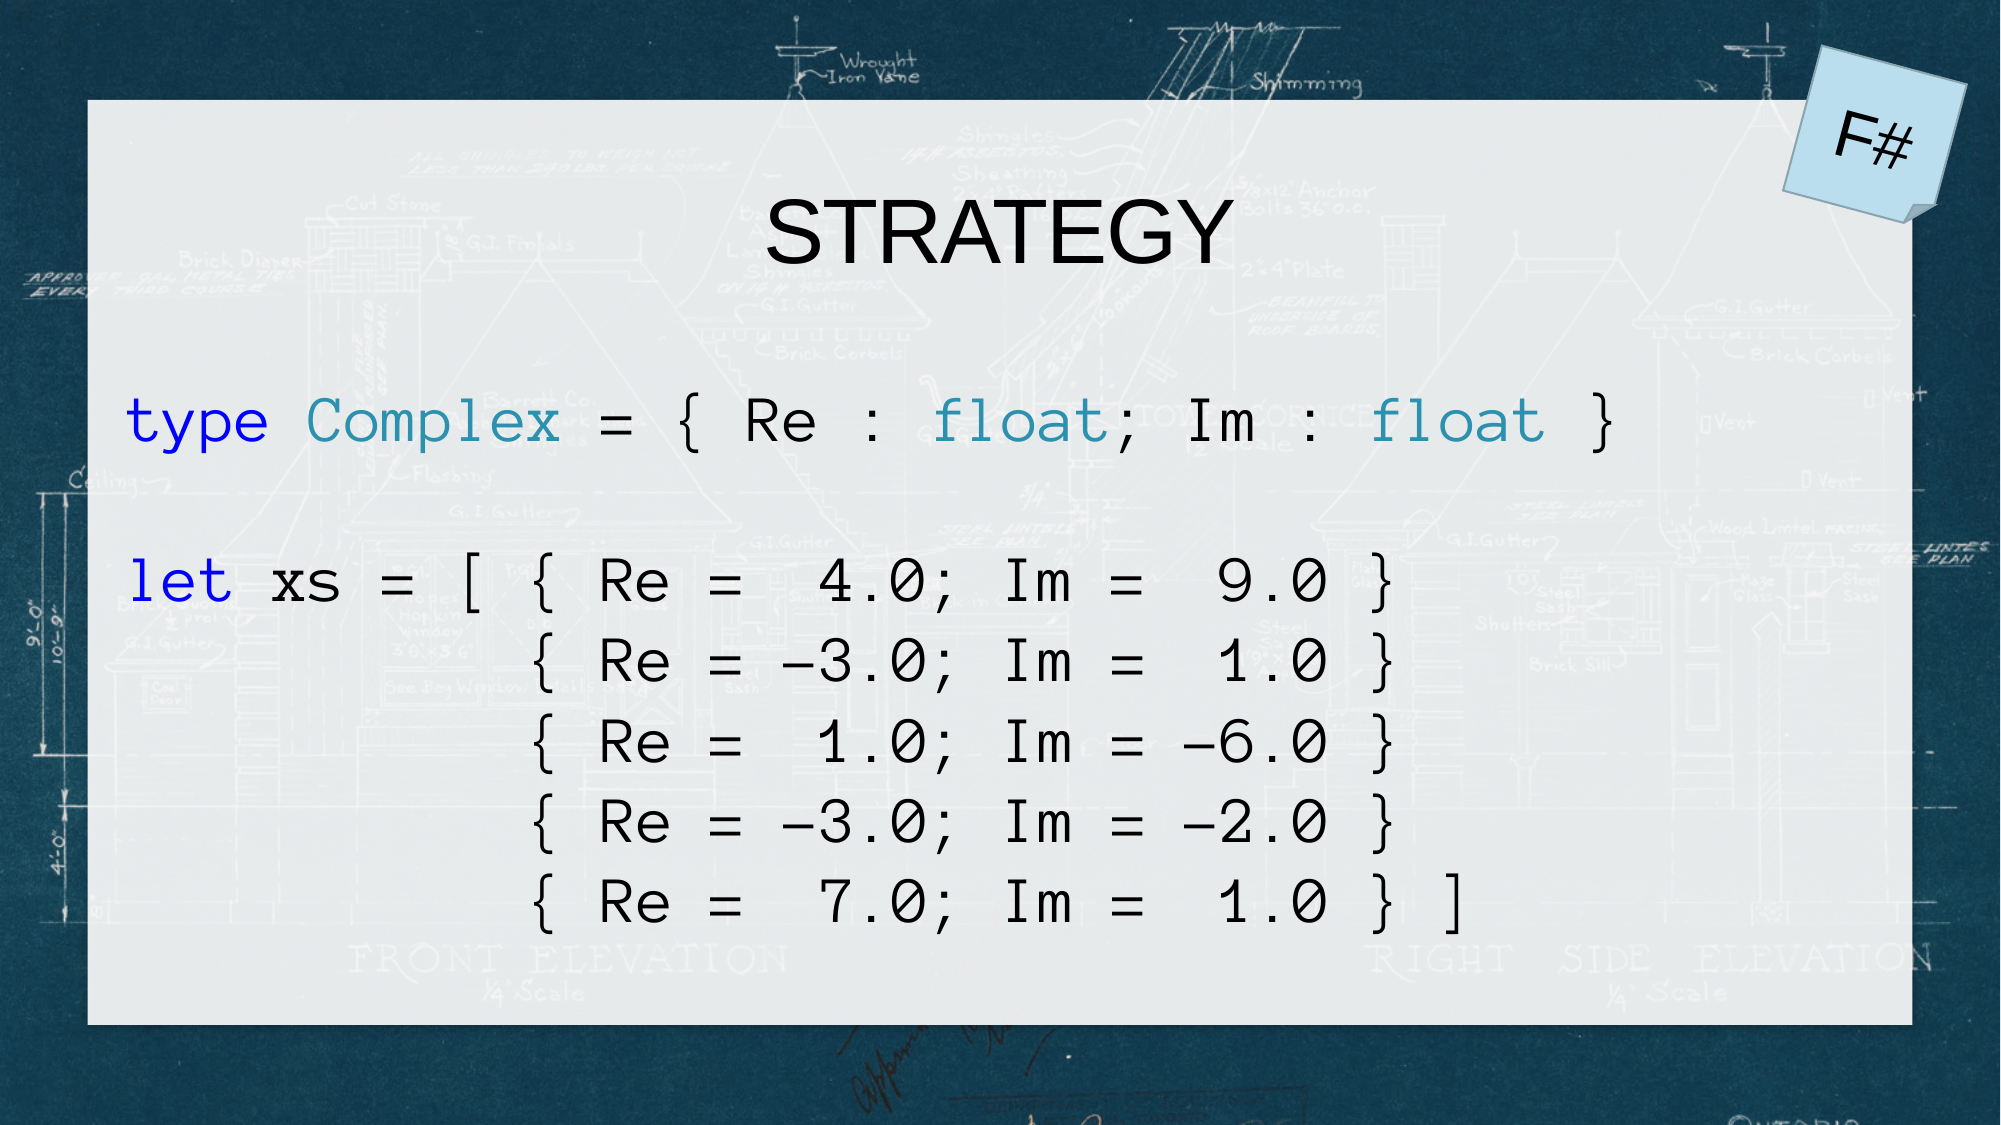

F#
# Strategy
type Complex = { Re : float; Im : float }

let xs = [ { Re =  4.0; Im =  9.0 }
           { Re = -3.0; Im =  1.0 }
           { Re =  1.0; Im = -6.0 }
           { Re = -3.0; Im = -2.0 }
           { Re =  7.0; Im =  1.0 } ]